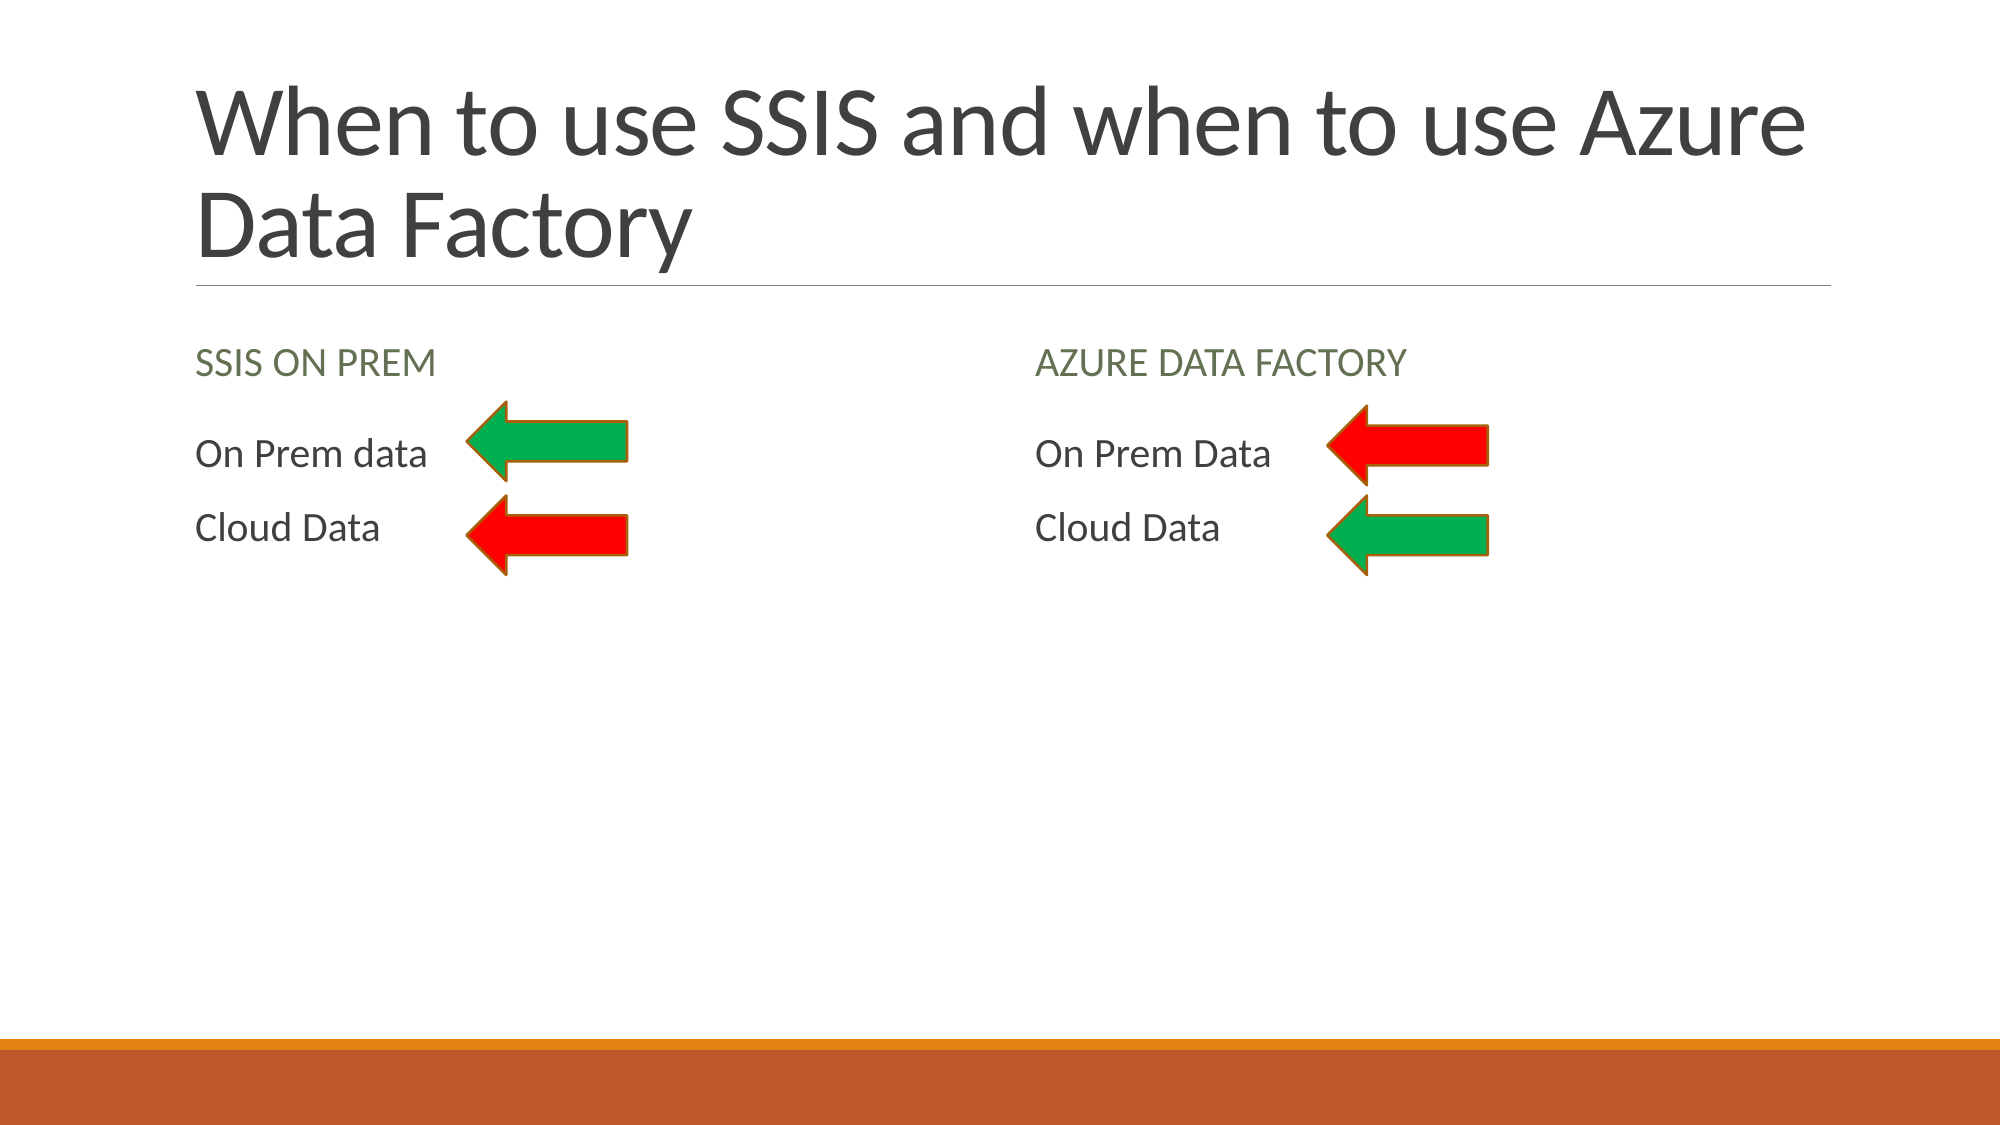

# When to use SSIS and when to use Azure Data Factory
SSIS On prem
Azure data factory

On Prem data
Cloud Data
On Prem Data
Cloud Data